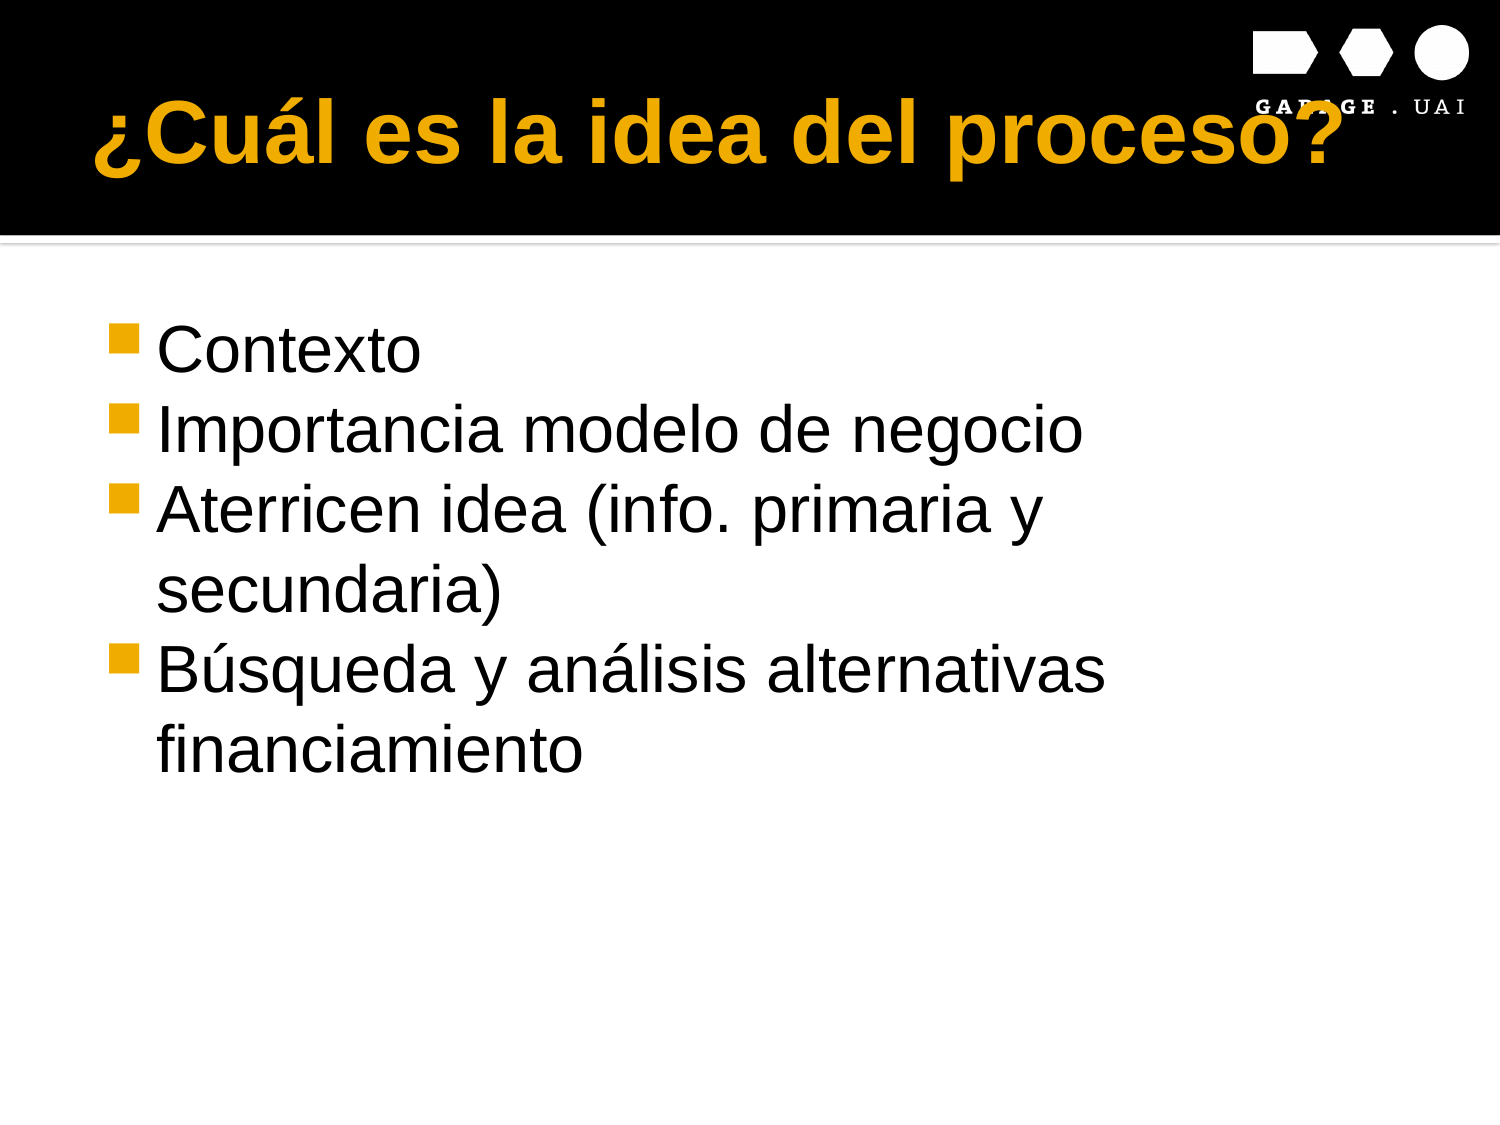

# ¿Cuál es la idea del proceso?
Contexto
Importancia modelo de negocio
Aterricen idea (info. primaria y secundaria)
Búsqueda y análisis alternativas financiamiento